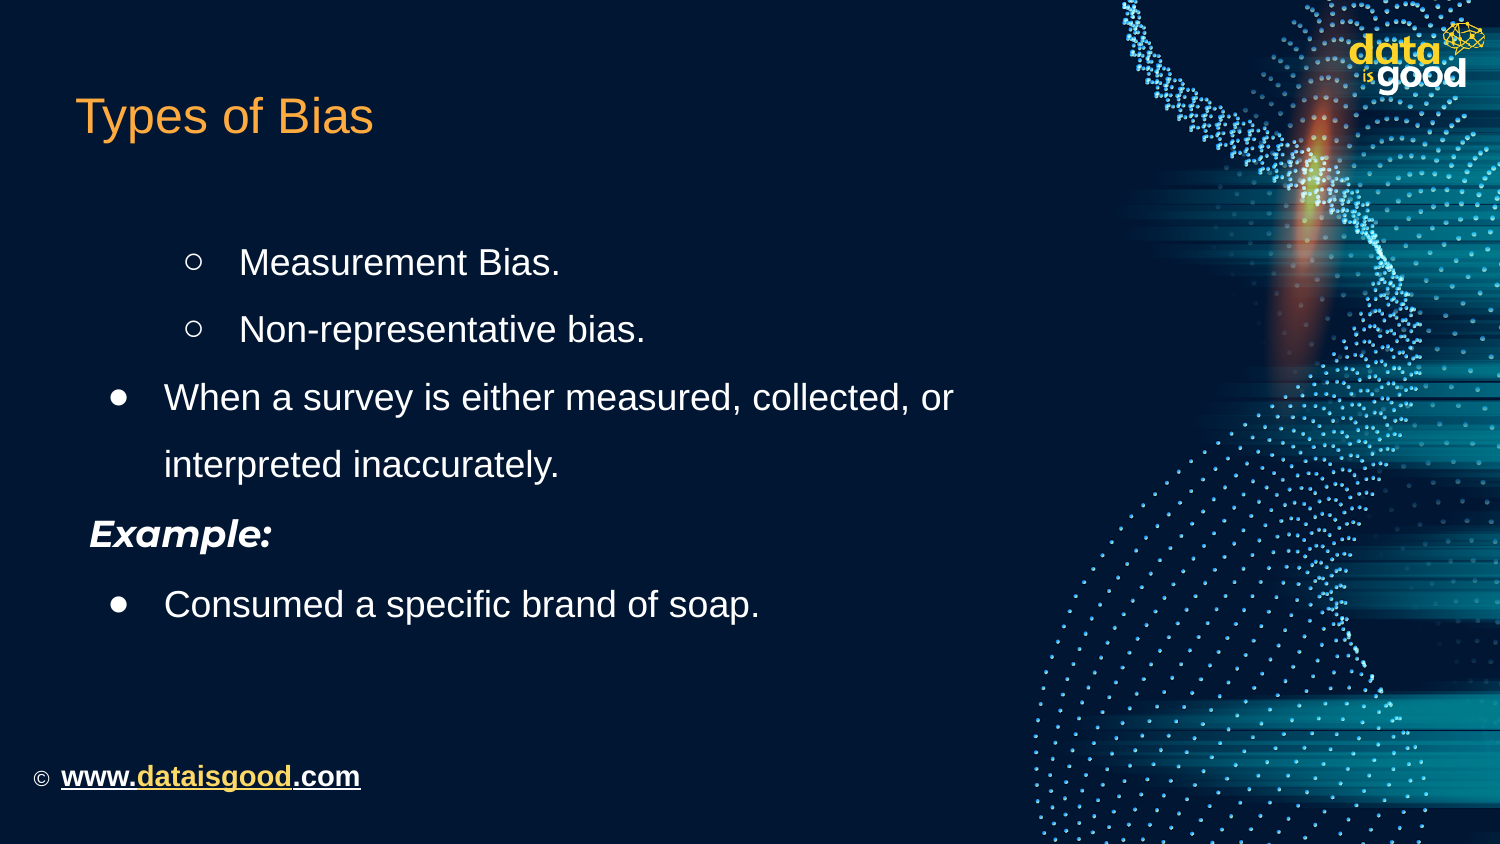

# Types of Bias
Measurement Bias.
Non-representative bias.
When a survey is either measured, collected, or interpreted inaccurately.
Example:
Consumed a specific brand of soap.